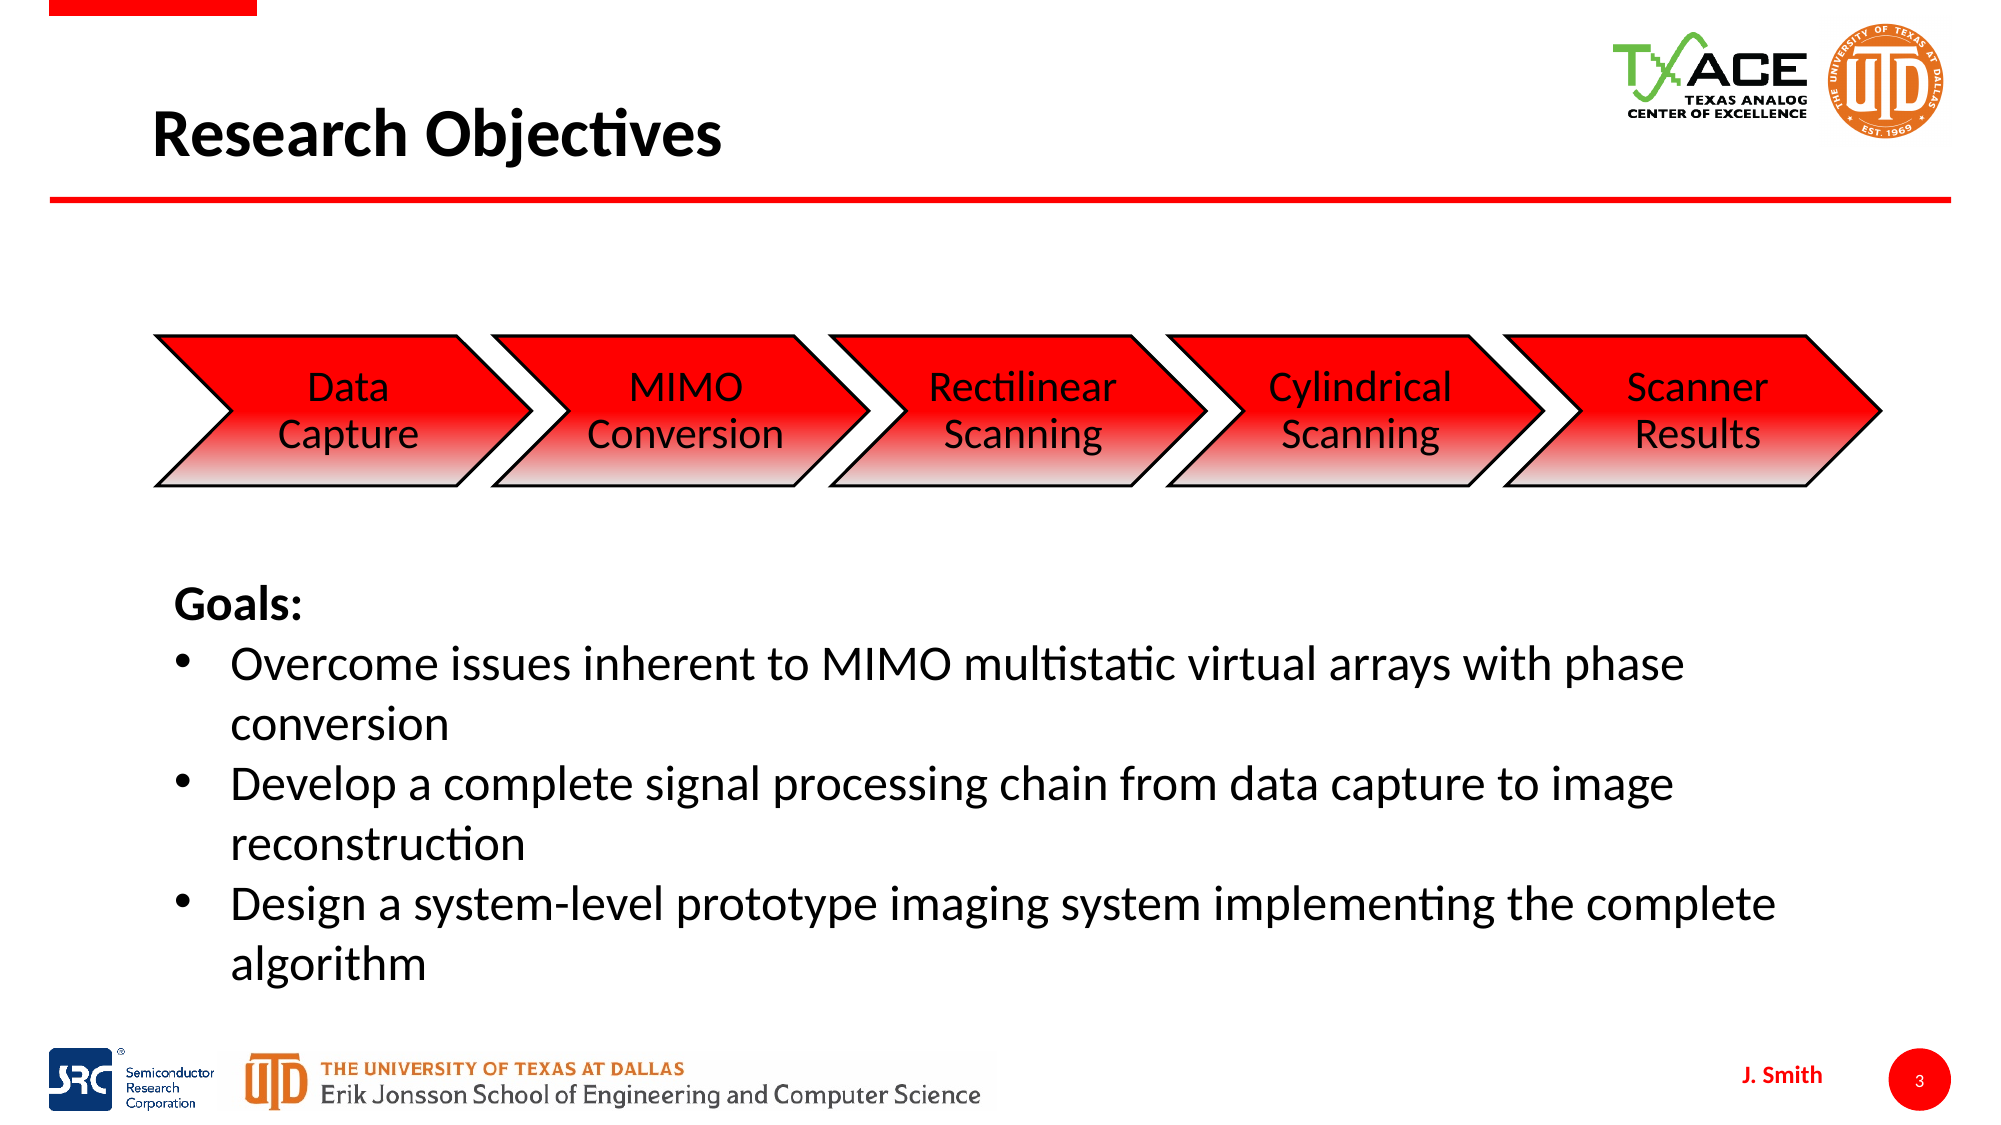

# Research Objectives
Data Capture
MIMO Conversion
Rectilinear Scanning
Cylindrical Scanning
Scanner Results
Goals:
Overcome issues inherent to MIMO multistatic virtual arrays with phase conversion
Develop a complete signal processing chain from data capture to image reconstruction
Design a system-level prototype imaging system implementing the complete algorithm